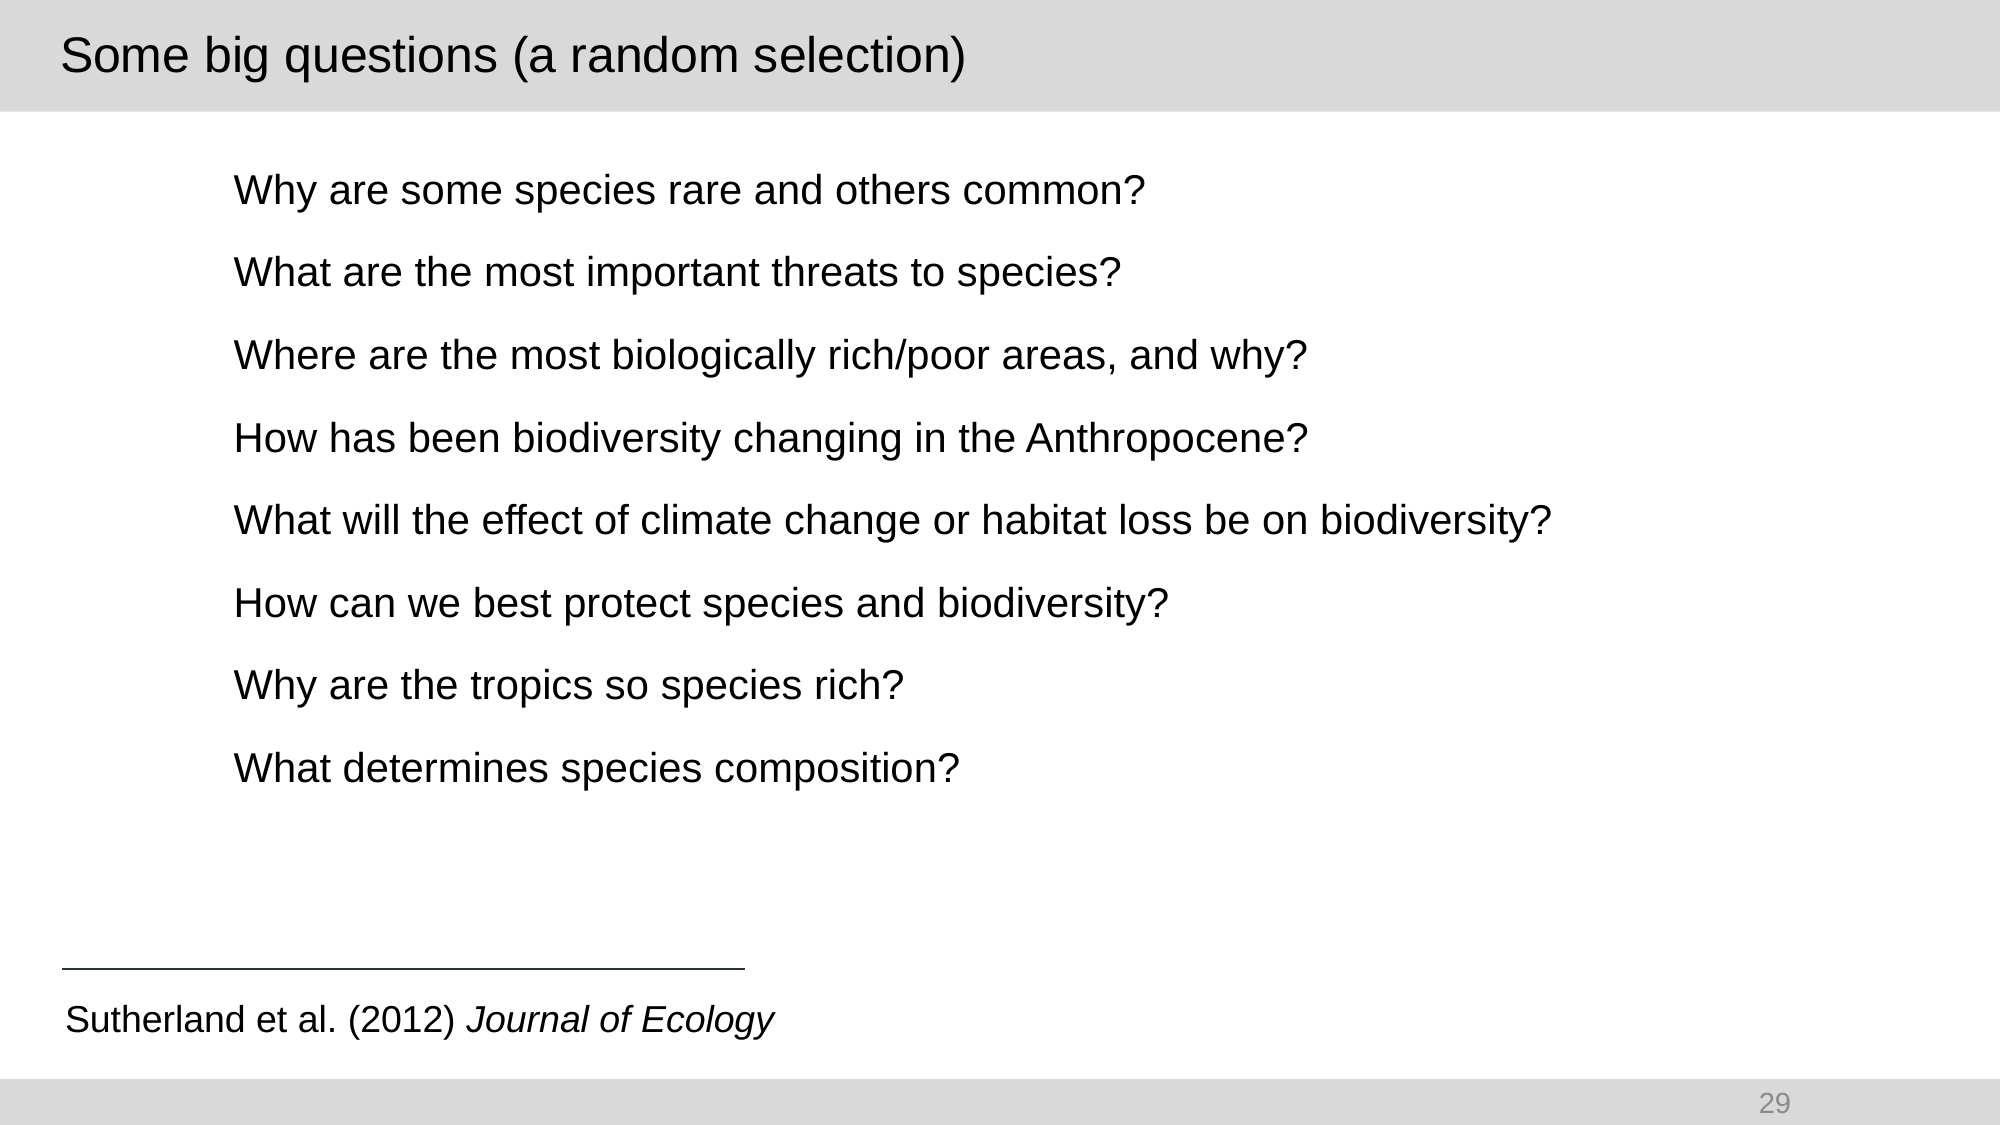

# Some big questions (a random selection)
Why are some species rare and others common?
What are the most important threats to species?
Where are the most biologically rich/poor areas, and why?
How has been biodiversity changing in the Anthropocene?
What will the effect of climate change or habitat loss be on biodiversity?
How can we best protect species and biodiversity?
Why are the tropics so species rich?
What determines species composition?

Sutherland et al. (2012) Journal of Ecology

29